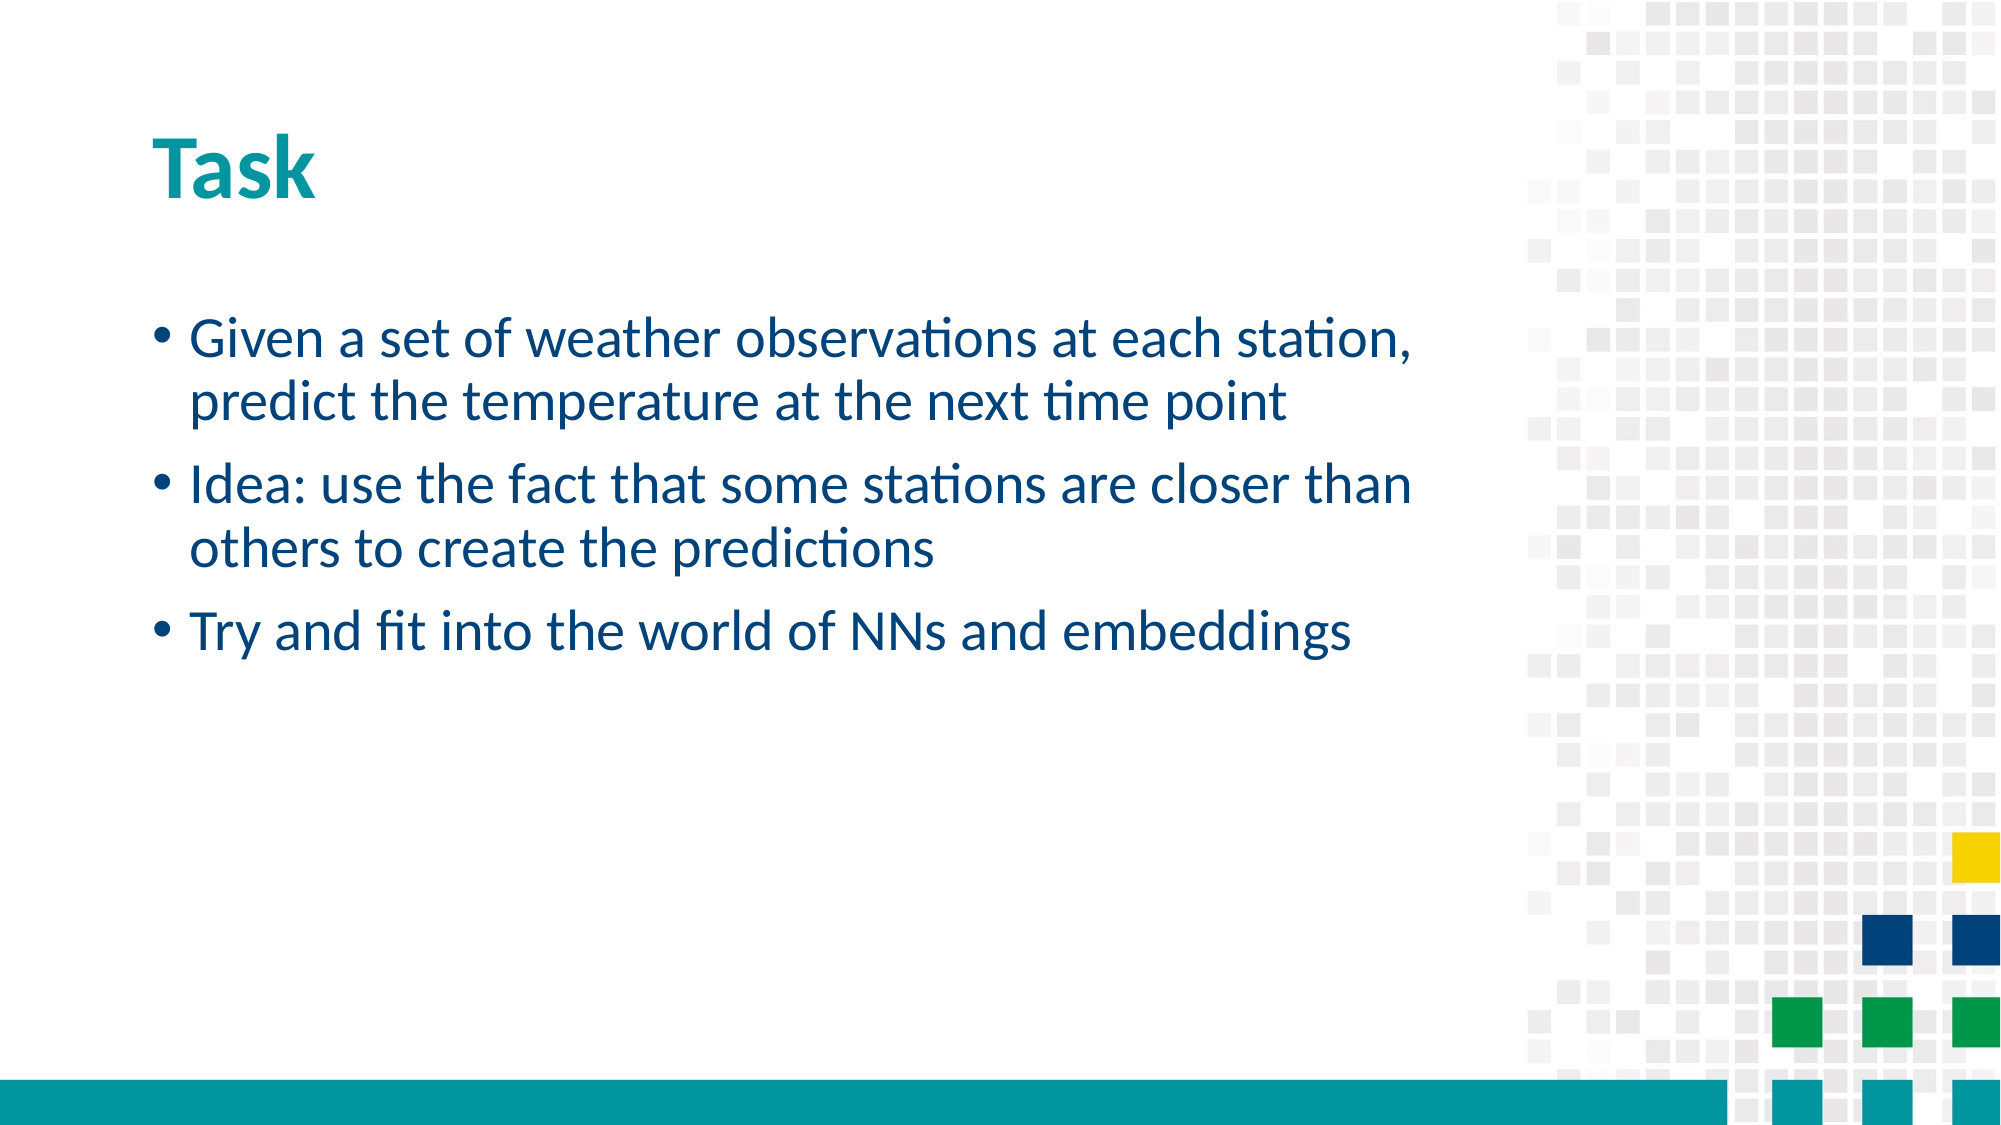

# Task
Given a set of weather observations at each station, predict the temperature at the next time point
Idea: use the fact that some stations are closer than others to create the predictions
Try and fit into the world of NNs and embeddings